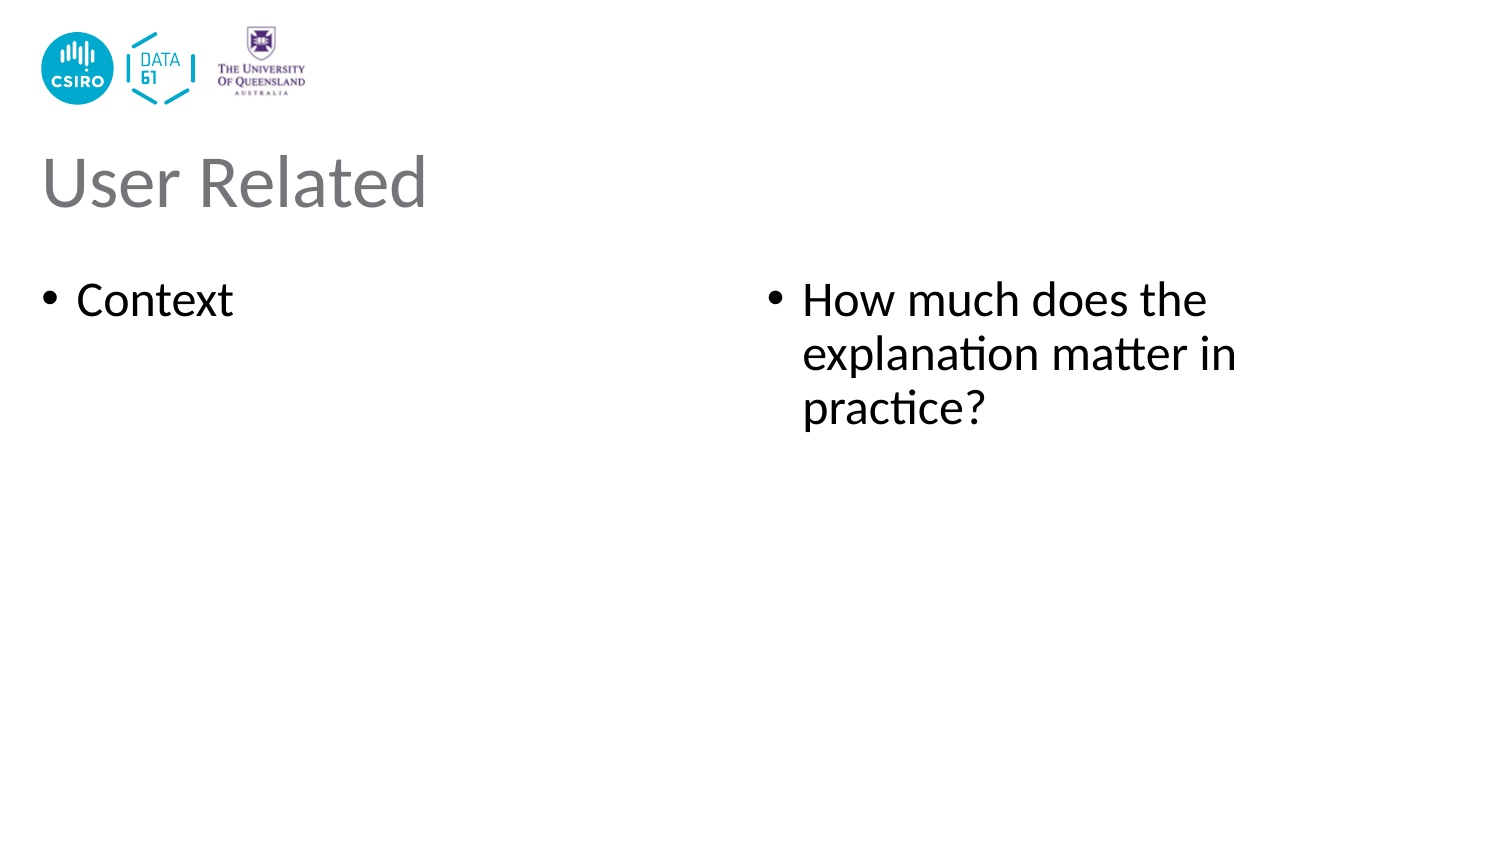

# User Related
Context
How much does the explanation matter in practice?